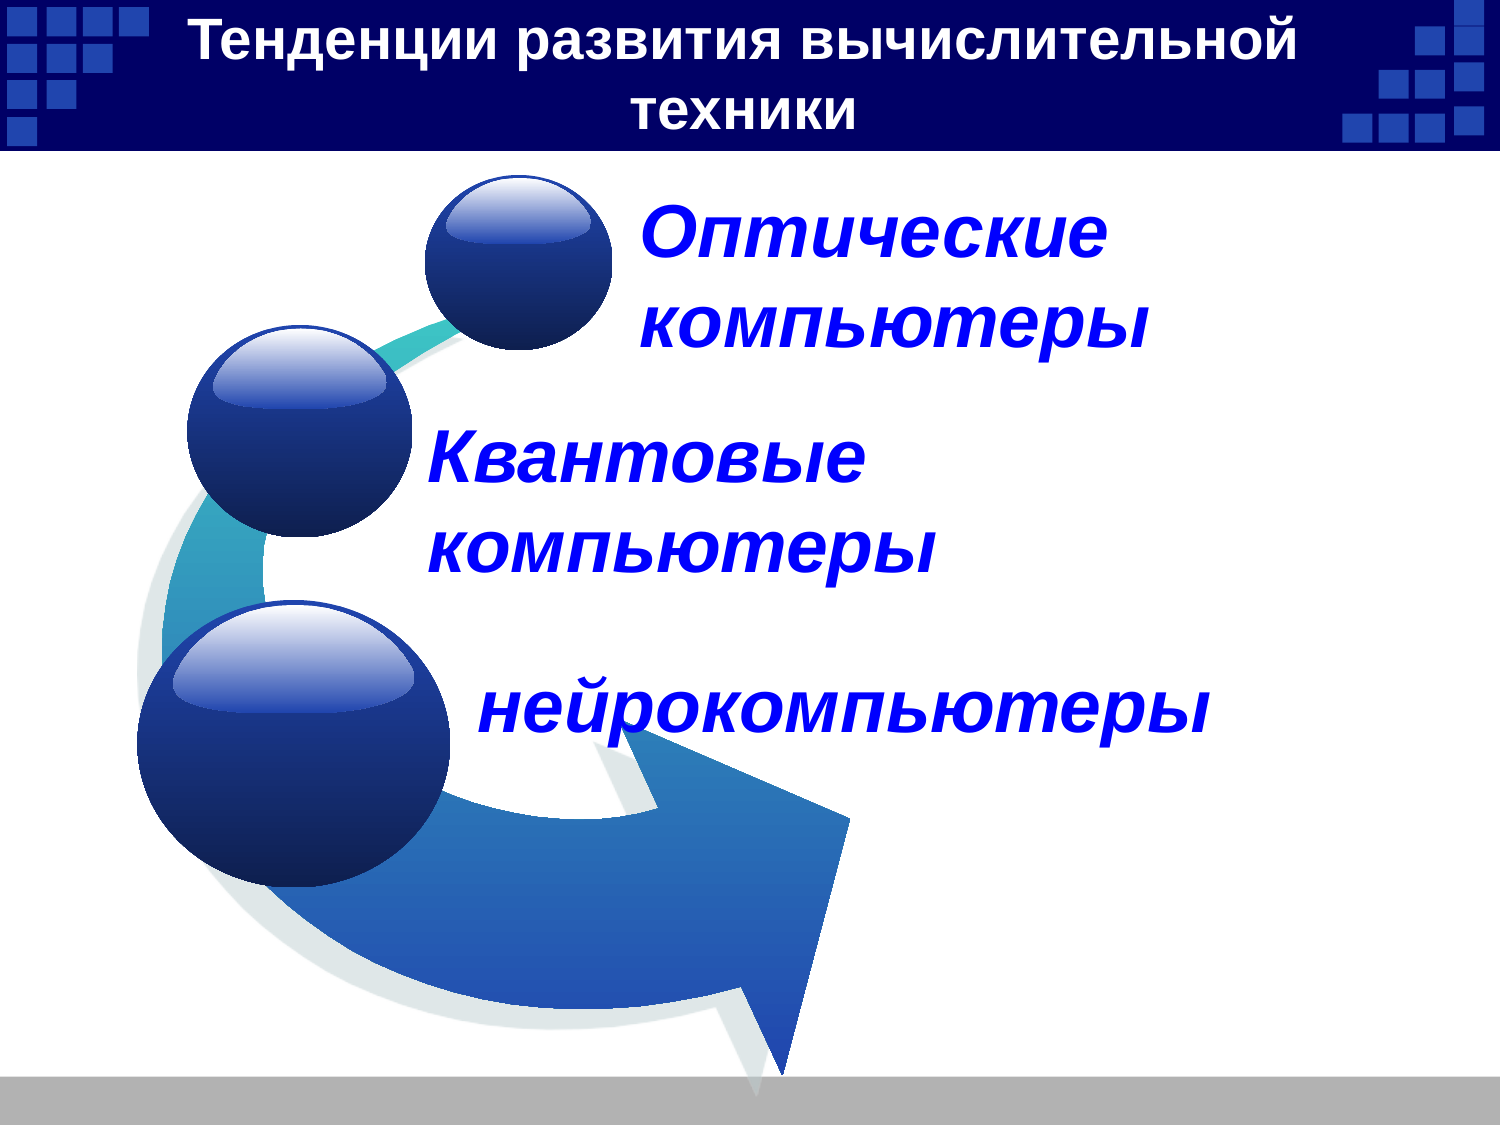

# Тенденции развития вычислительной техники

Оптические компьютеры

Квантовые компьютеры

нейрокомпьютеры